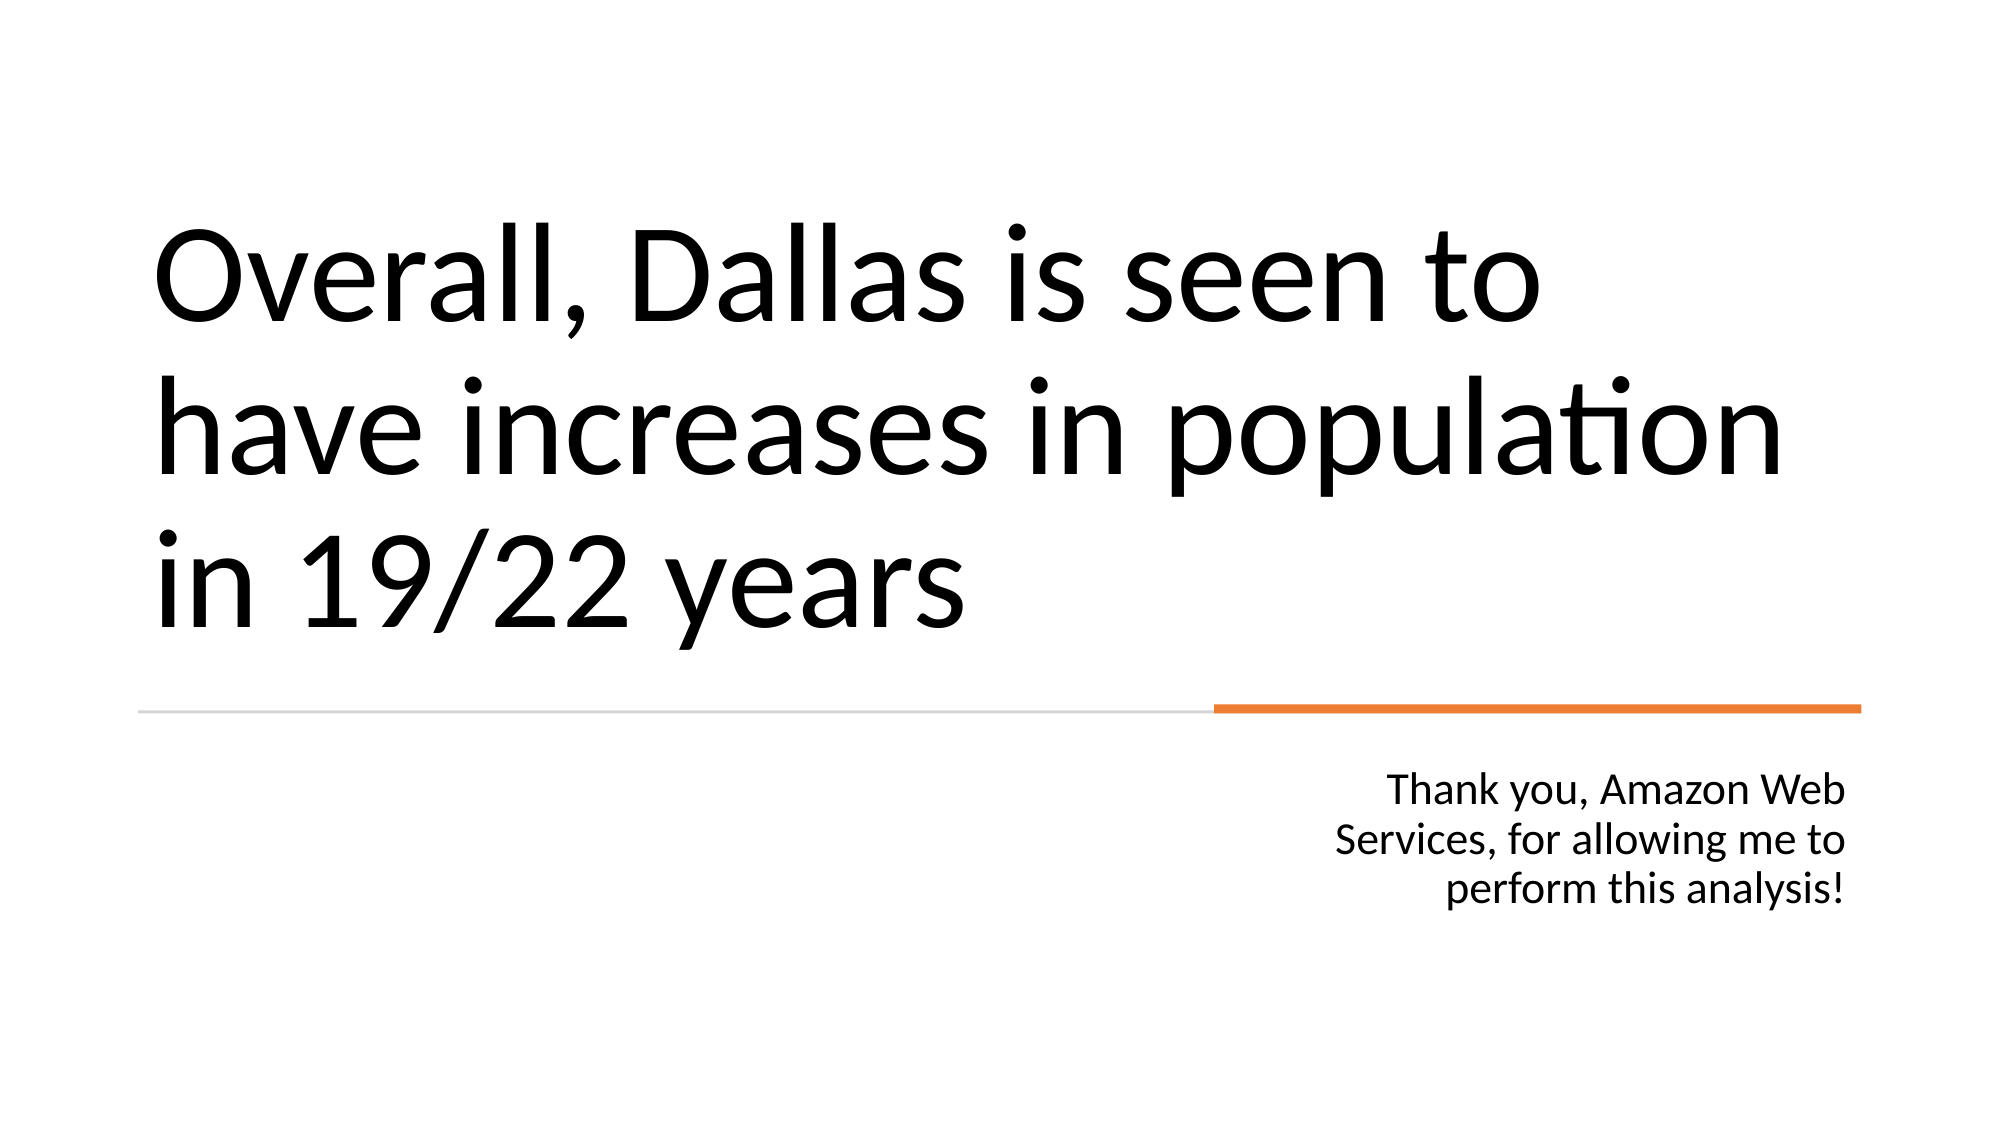

# Overall, Dallas is seen to have increases in population in 19/22 years

Thank you, Amazon Web Services, for allowing me to perform this analysis!